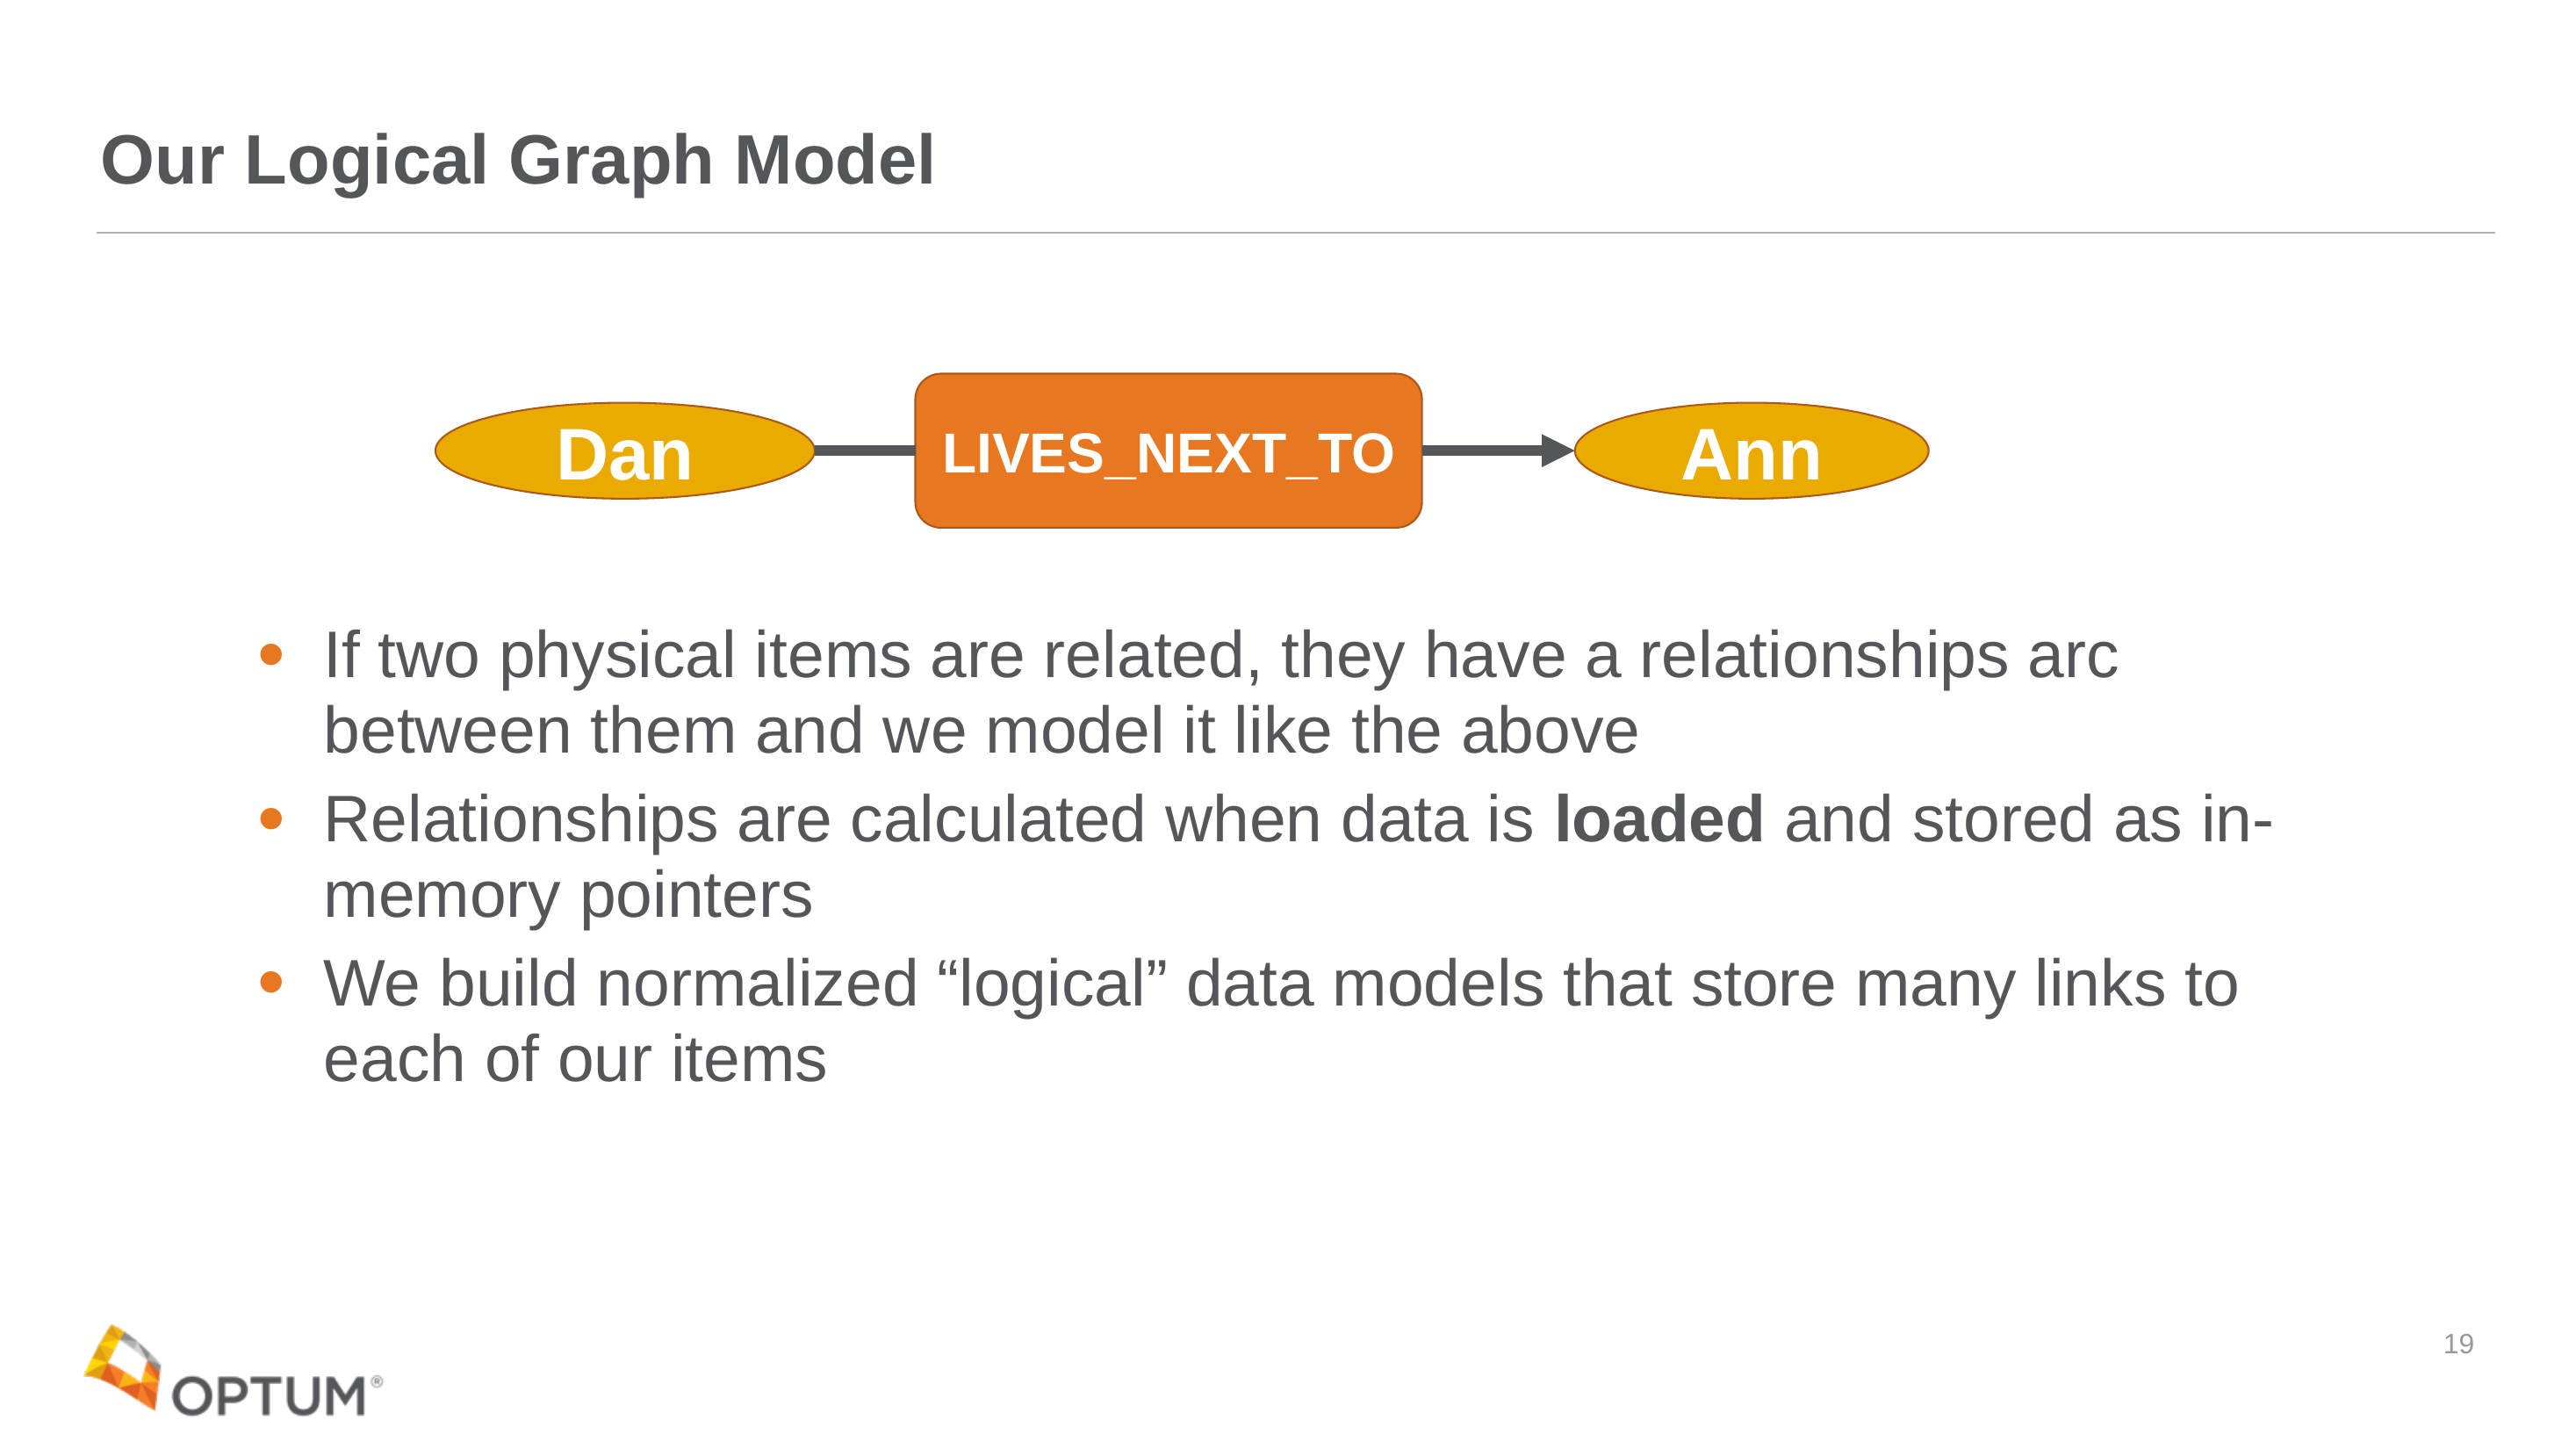

# Our Logical Graph Model
LIVES_NEXT_TO
Dan
Ann
If two physical items are related, they have a relationships arc between them and we model it like the above
Relationships are calculated when data is loaded and stored as in-memory pointers
We build normalized “logical” data models that store many links to each of our items
19